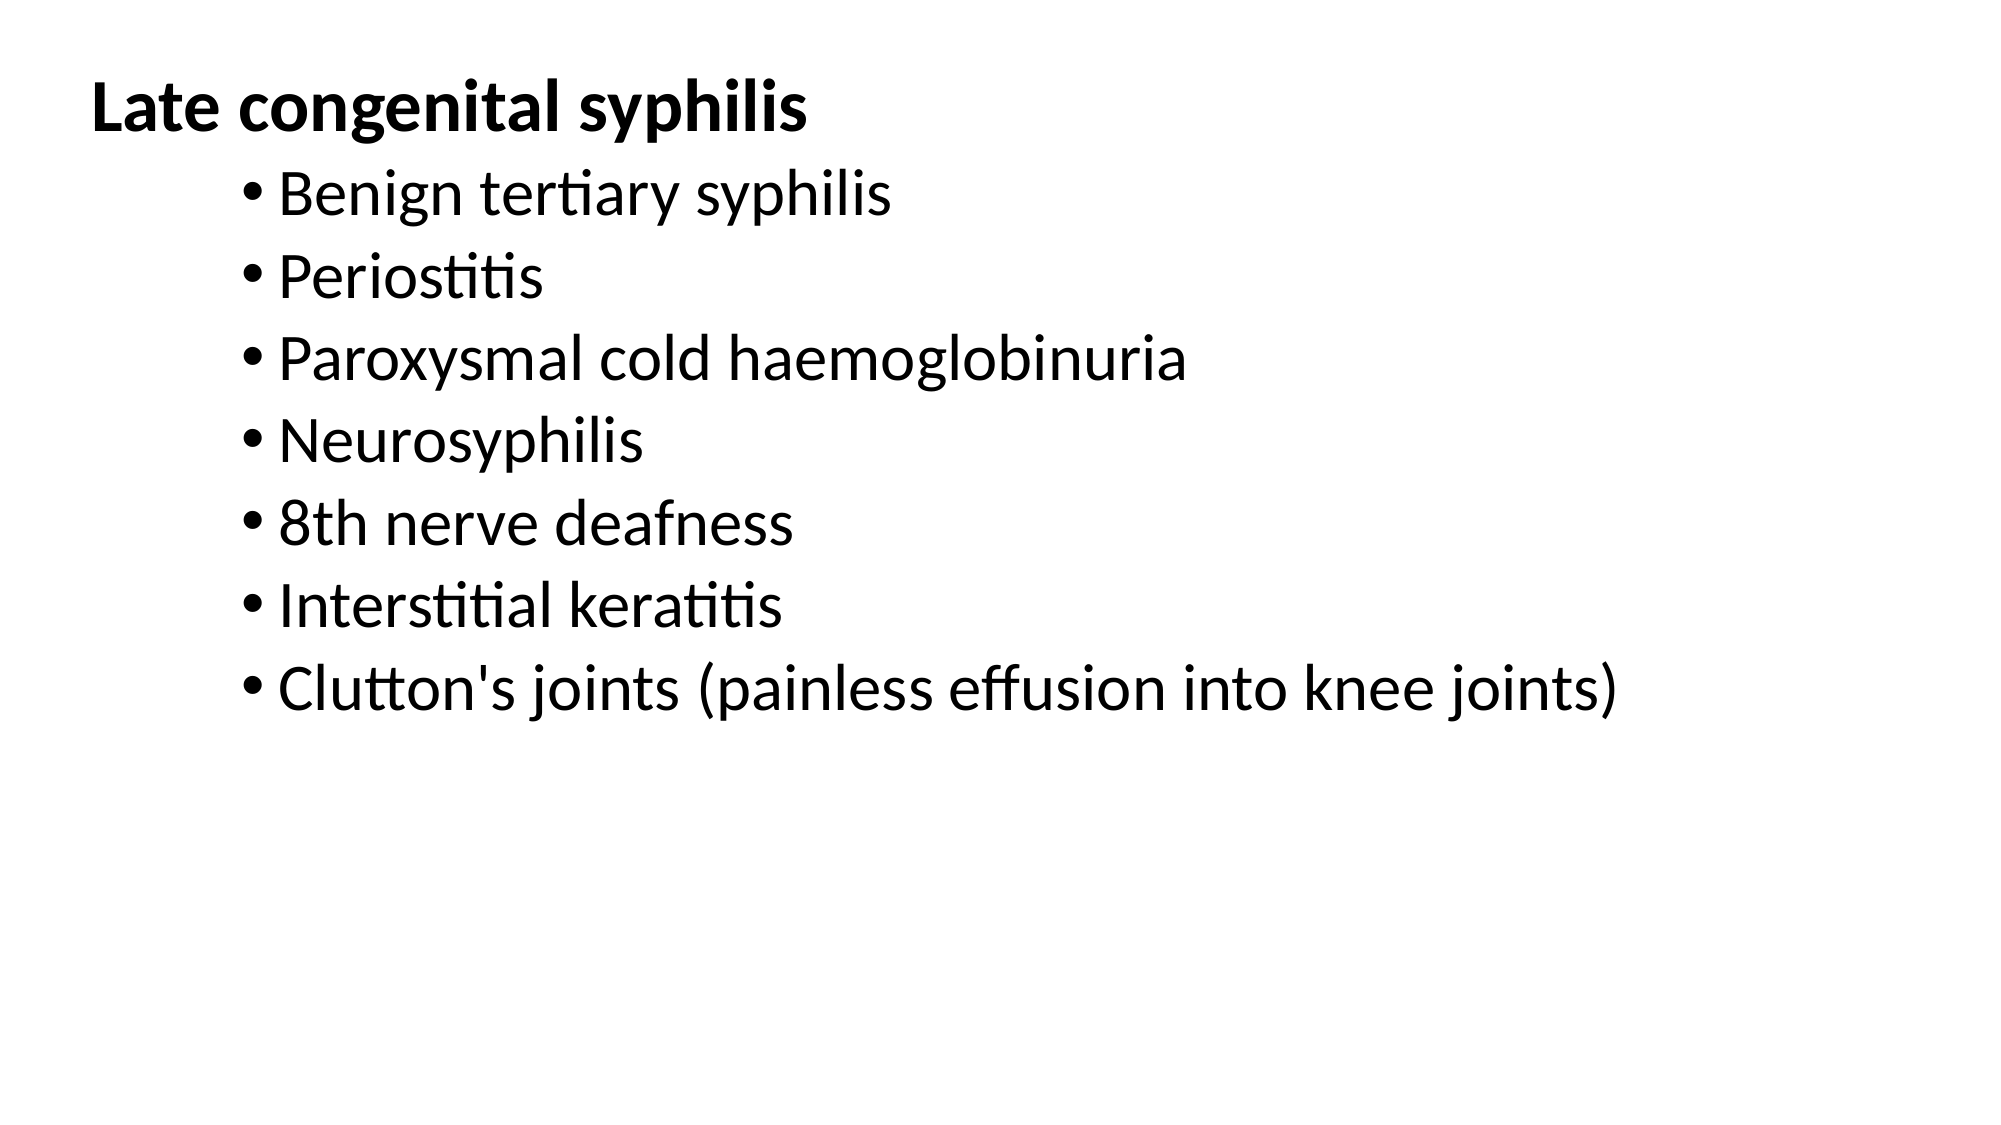

Late congenital syphilis
Benign tertiary syphilis
Periostitis
Paroxysmal cold haemoglobinuria
Neurosyphilis
8th nerve deafness
Interstitial keratitis
Clutton's joints (painless effusion into knee joints)